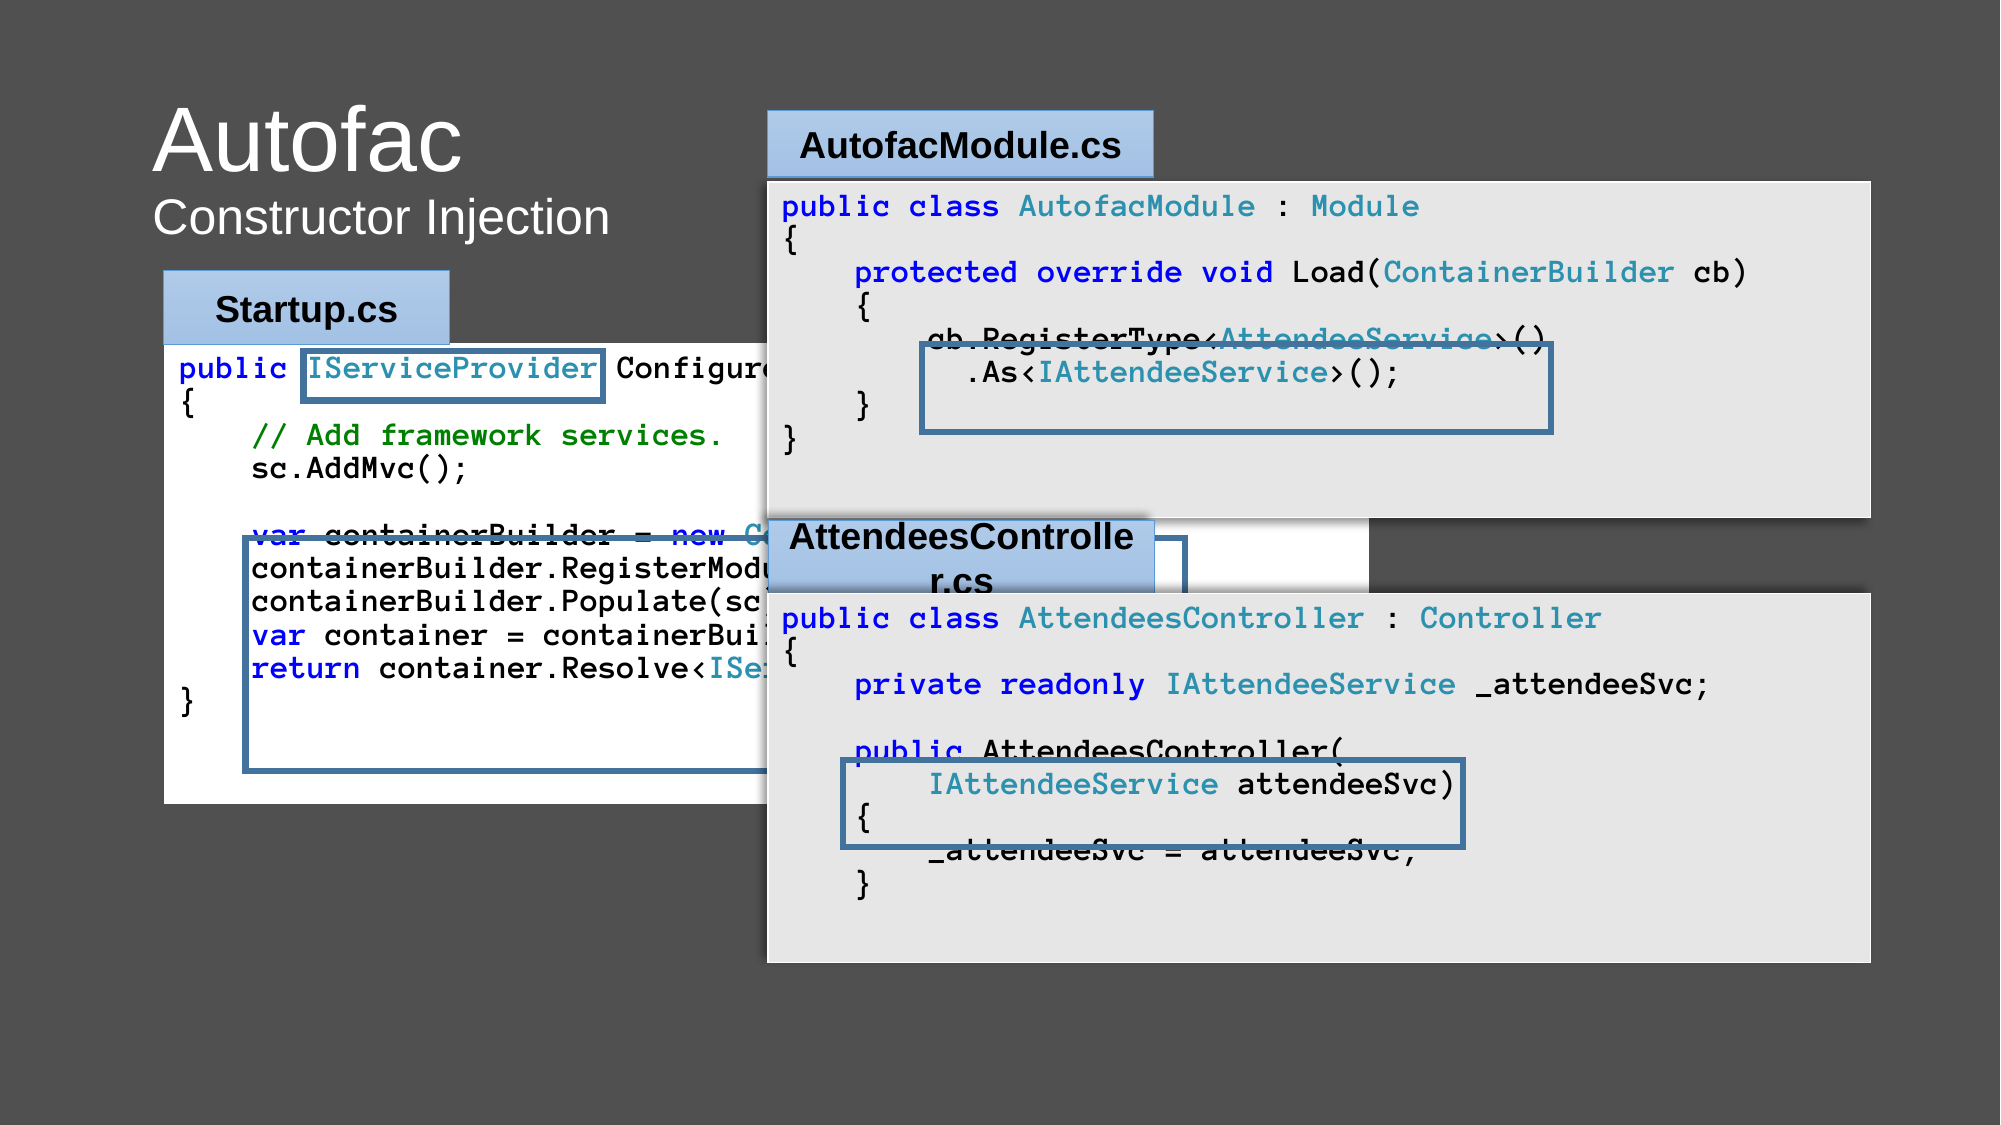

# Autofac Constructor Injection
AutofacModule.cs
| public class AutofacModule : Module { protected override void Load(ContainerBuilder cb) { cb.RegisterType<AttendeeService>() .As<IAttendeeService>(); } } |
| --- |
Startup.cs

| public IServiceProvider ConfigureServices(IServiceCollection sc) { // Add framework services. sc.AddMvc(); var containerBuilder = new ContainerBuilder(); containerBuilder.RegisterModule<AutofacModule>(); containerBuilder.Populate(sc); var container = containerBuilder.Build(); return container.Resolve<IServiceProvider>(); } |
| --- |

AttendeesController.cs

| public class AttendeesController : Controller { private readonly IAttendeeService \_attendeeSvc; public AttendeesController( IAttendeeService attendeeSvc) { \_attendeeSvc = attendeeSvc; } |
| --- |